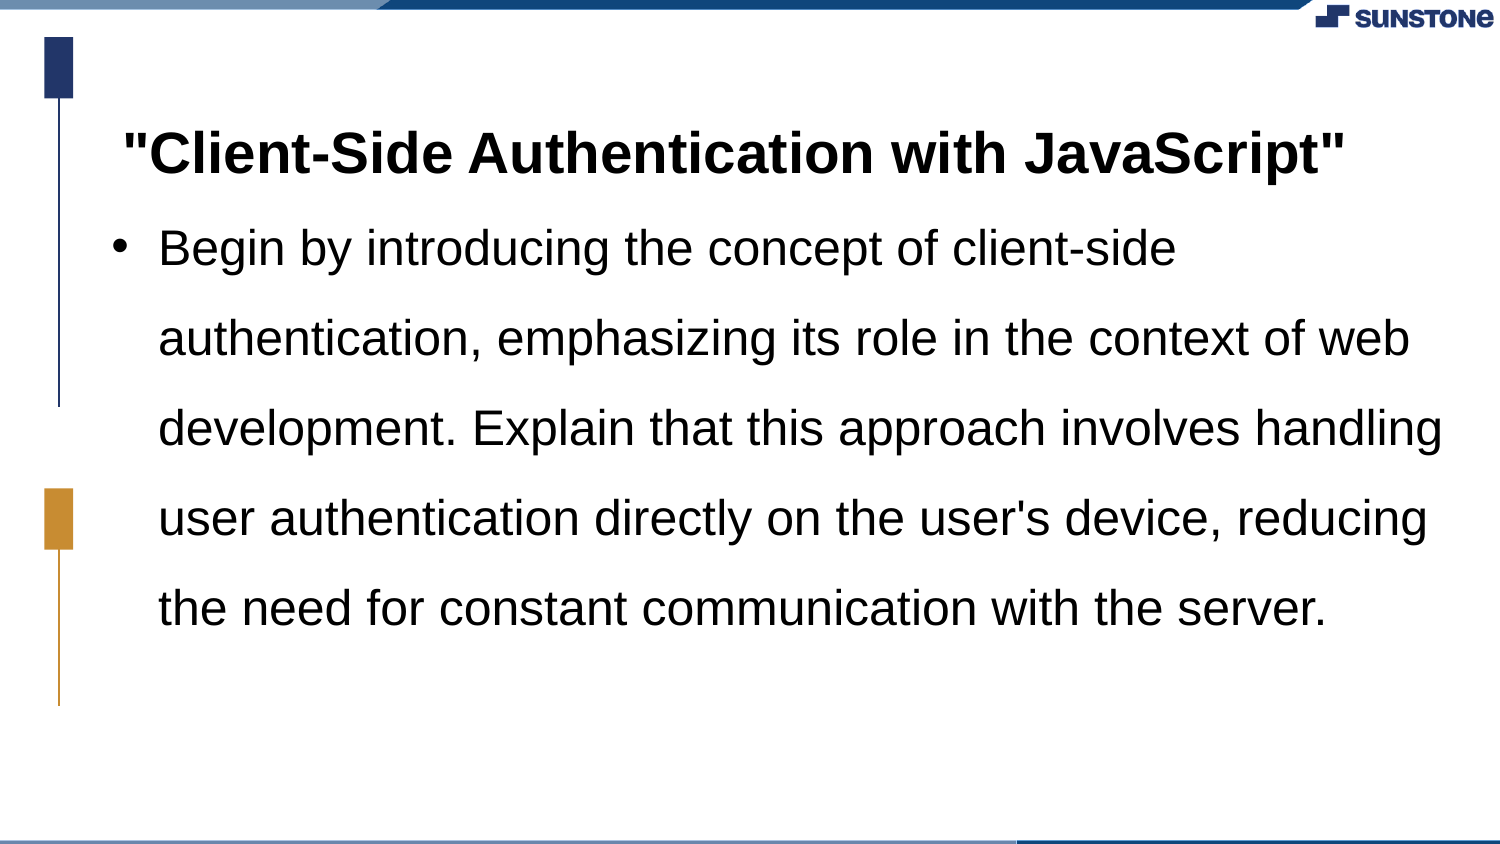

"Client-Side Authentication with JavaScript"
Begin by introducing the concept of client-side authentication, emphasizing its role in the context of web development. Explain that this approach involves handling user authentication directly on the user's device, reducing the need for constant communication with the server.